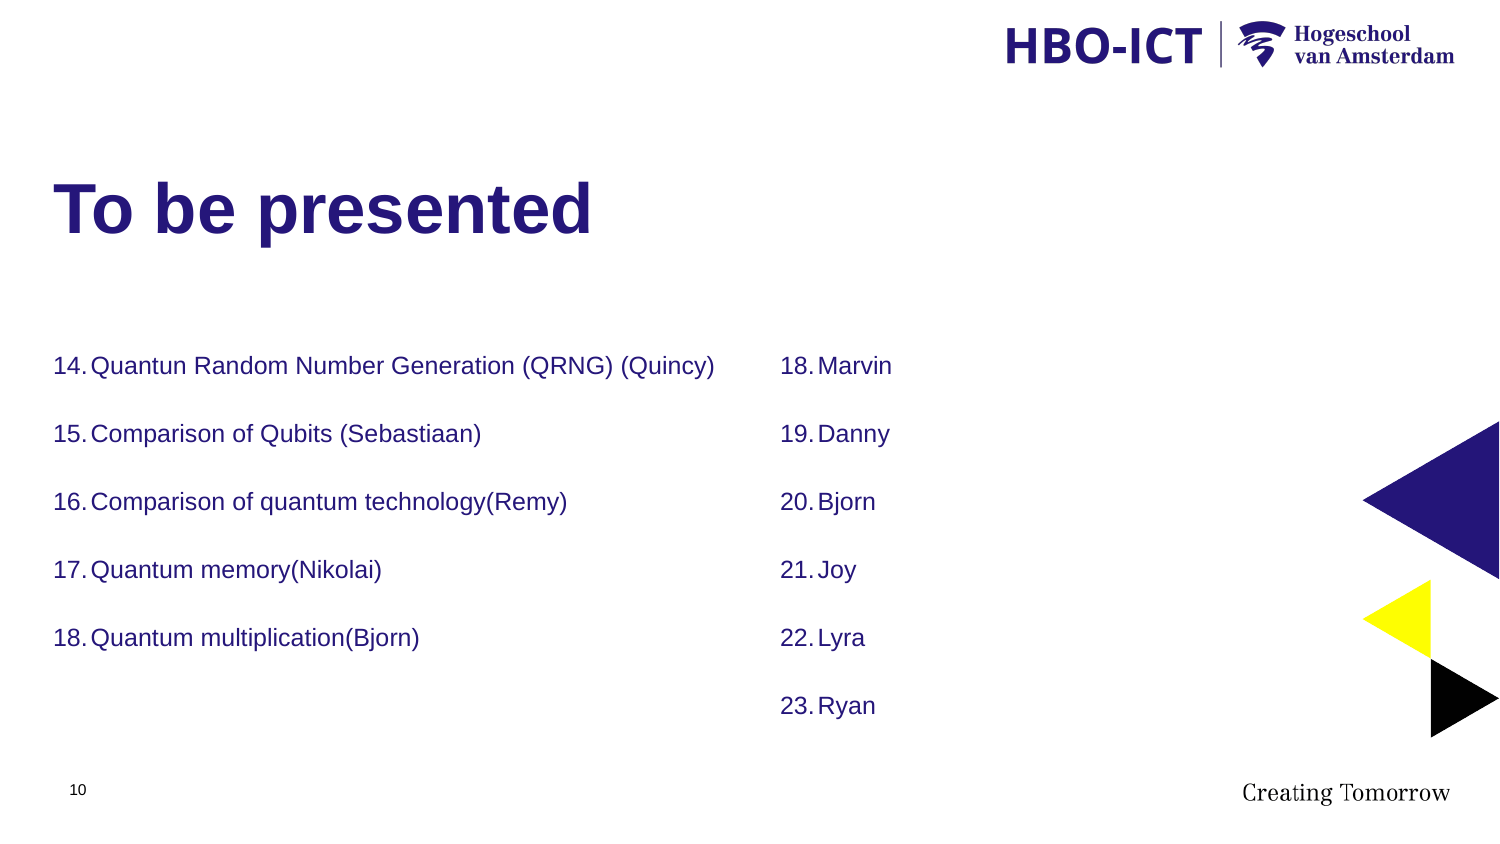

# To be presented
Quantun Random Number Generation (QRNG) (Quincy)

Comparison of Qubits (Sebastiaan)

Comparison of quantum technology(Remy)

Quantum memory(Nikolai)

Quantum multiplication(Bjorn)

Marvin

Danny

Bjorn

Joy

Lyra

Ryan

10